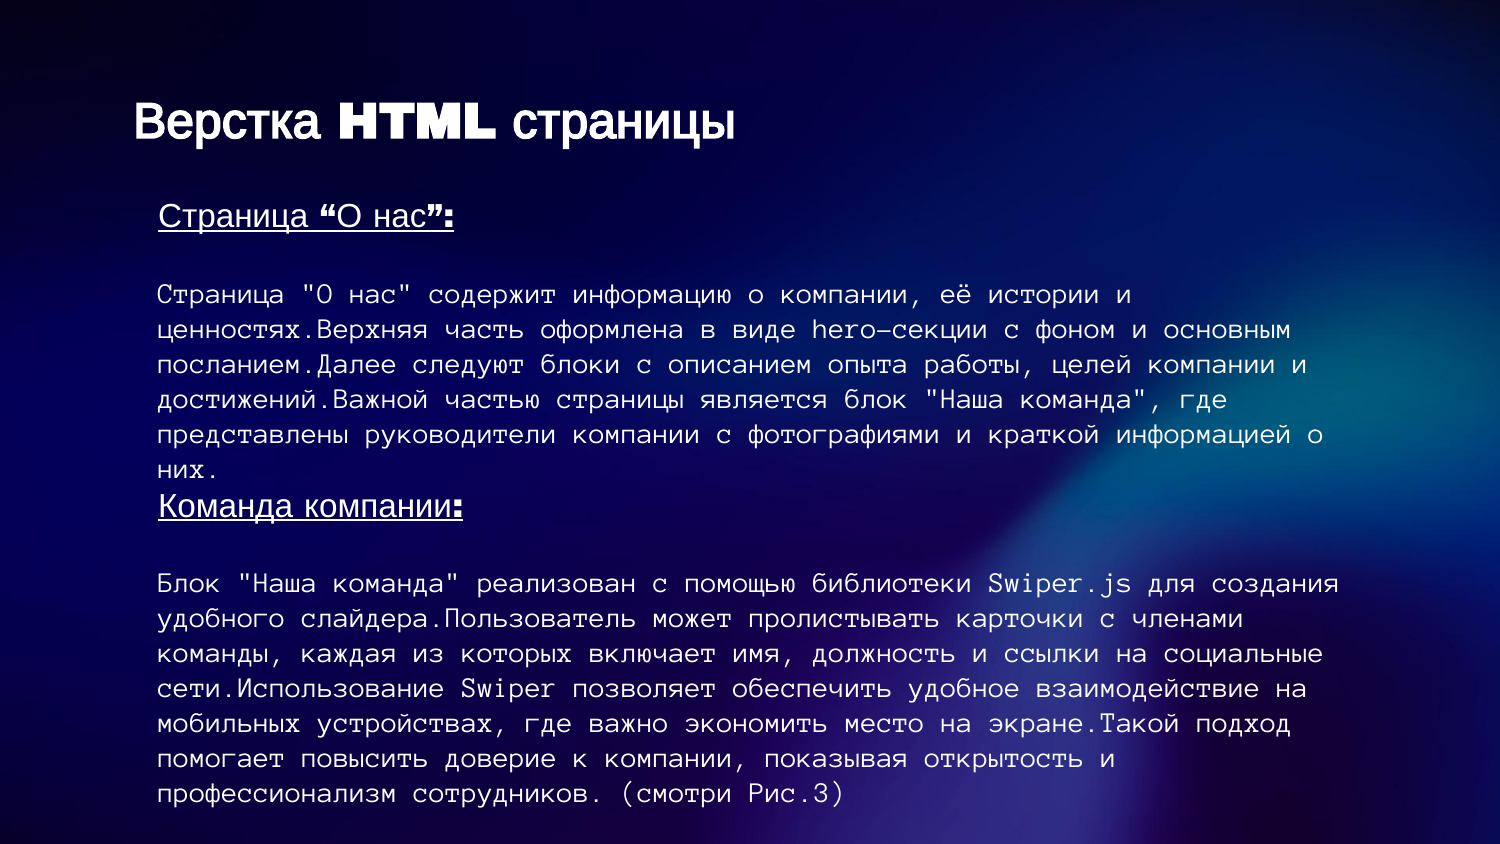

# Верстка HTML страницы
Страница “О нас”:

Страница "О нас" содержит информацию о компании, её истории и ценностях.Верхняя часть оформлена в виде hero-секции с фоном и основным посланием.Далее следуют блоки с описанием опыта работы, целей компании и достижений.Важной частью страницы является блок "Наша команда", где представлены руководители компании с фотографиями и краткой информацией о них.
Команда компании:

Блок "Наша команда" реализован с помощью библиотеки Swiper.js для создания удобного слайдера.Пользователь может пролистывать карточки с членами команды, каждая из которых включает имя, должность и ссылки на социальные сети.Использование Swiper позволяет обеспечить удобное взаимодействие на мобильных устройствах, где важно экономить место на экране.Такой подход помогает повысить доверие к компании, показывая открытость и профессионализм сотрудников. (смотри Рис.3)